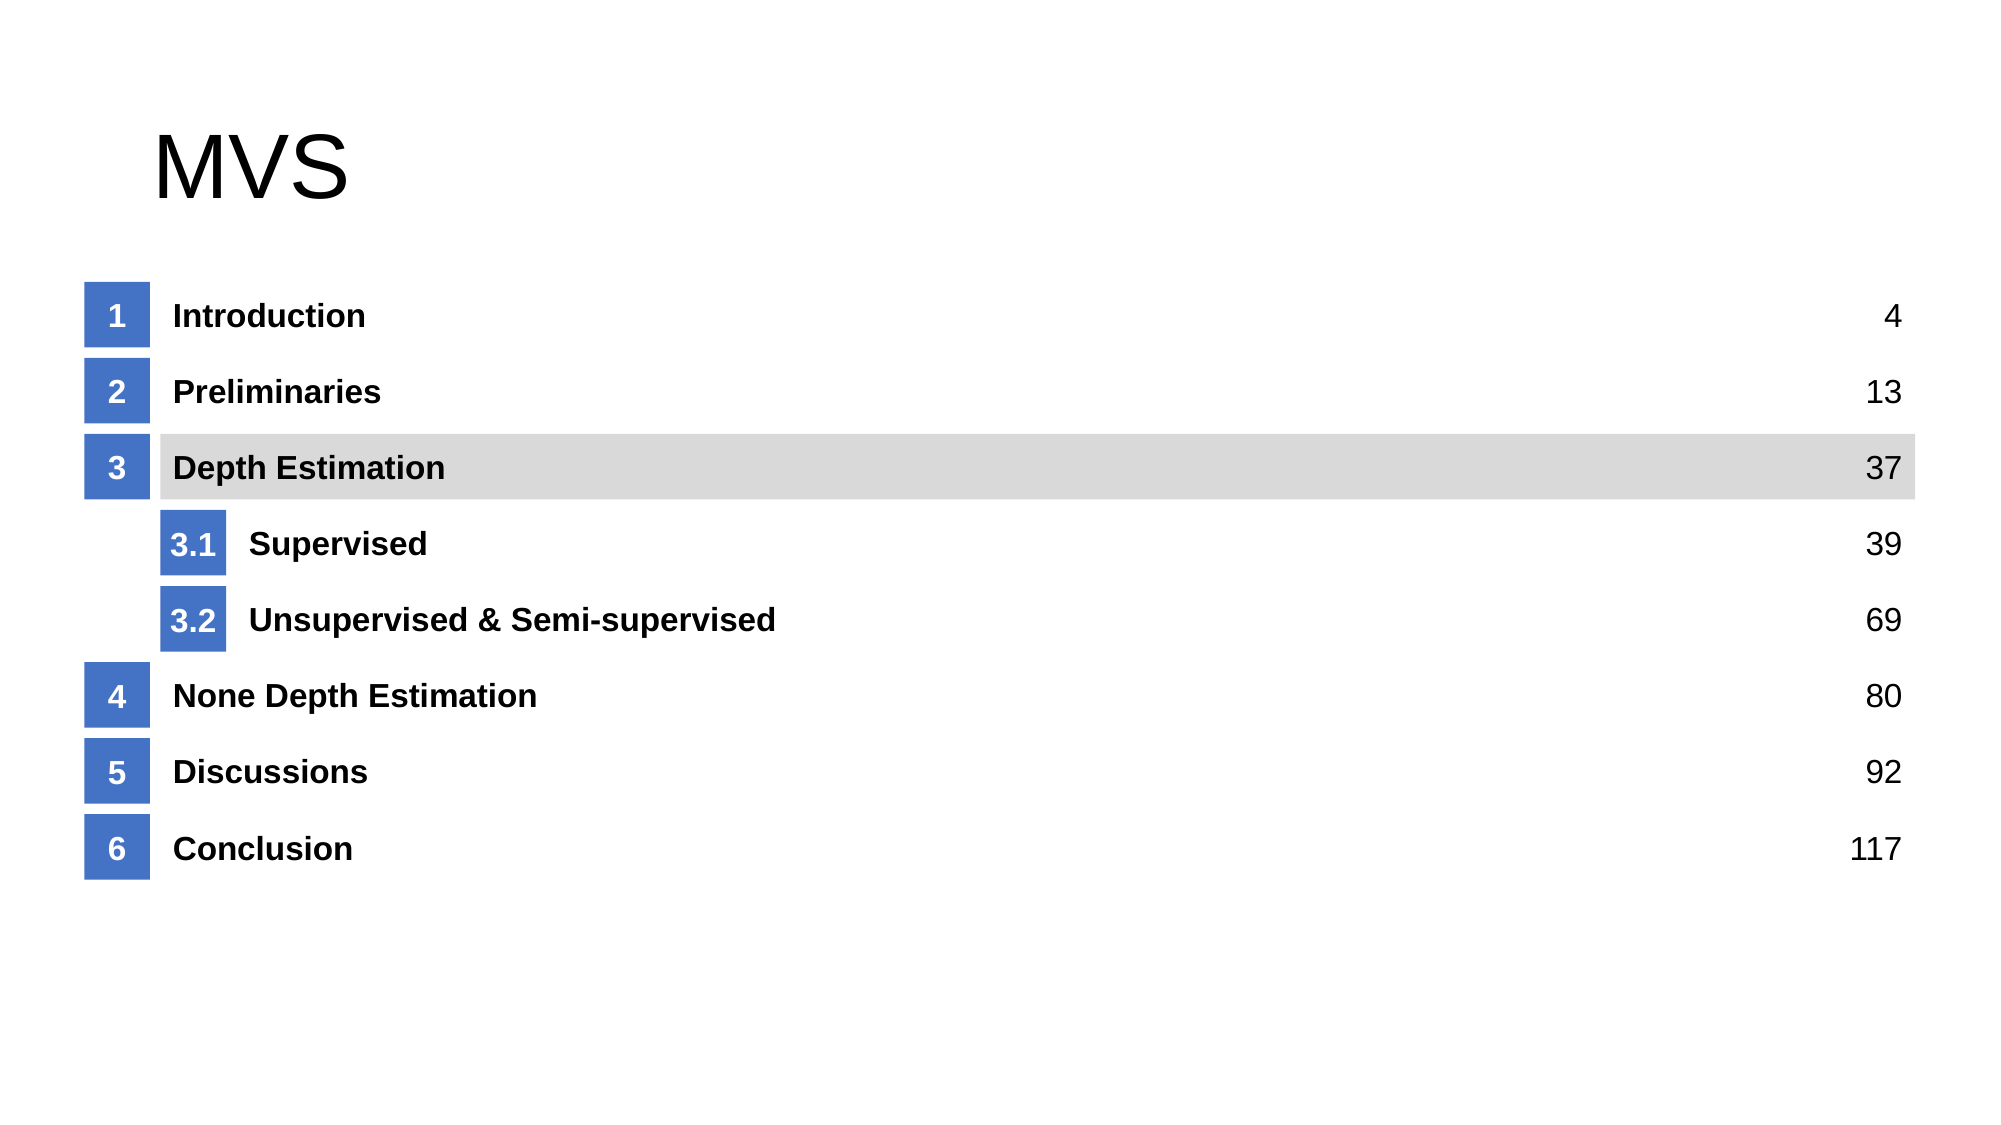

# MVS
1
Introduction
4
2
Preliminaries
13
3

Depth Estimation
37
3.1
Supervised
39
3.2
Unsupervised & Semi-supervised
69
4
None Depth Estimation
80
5
Discussions
92
6
Conclusion
117